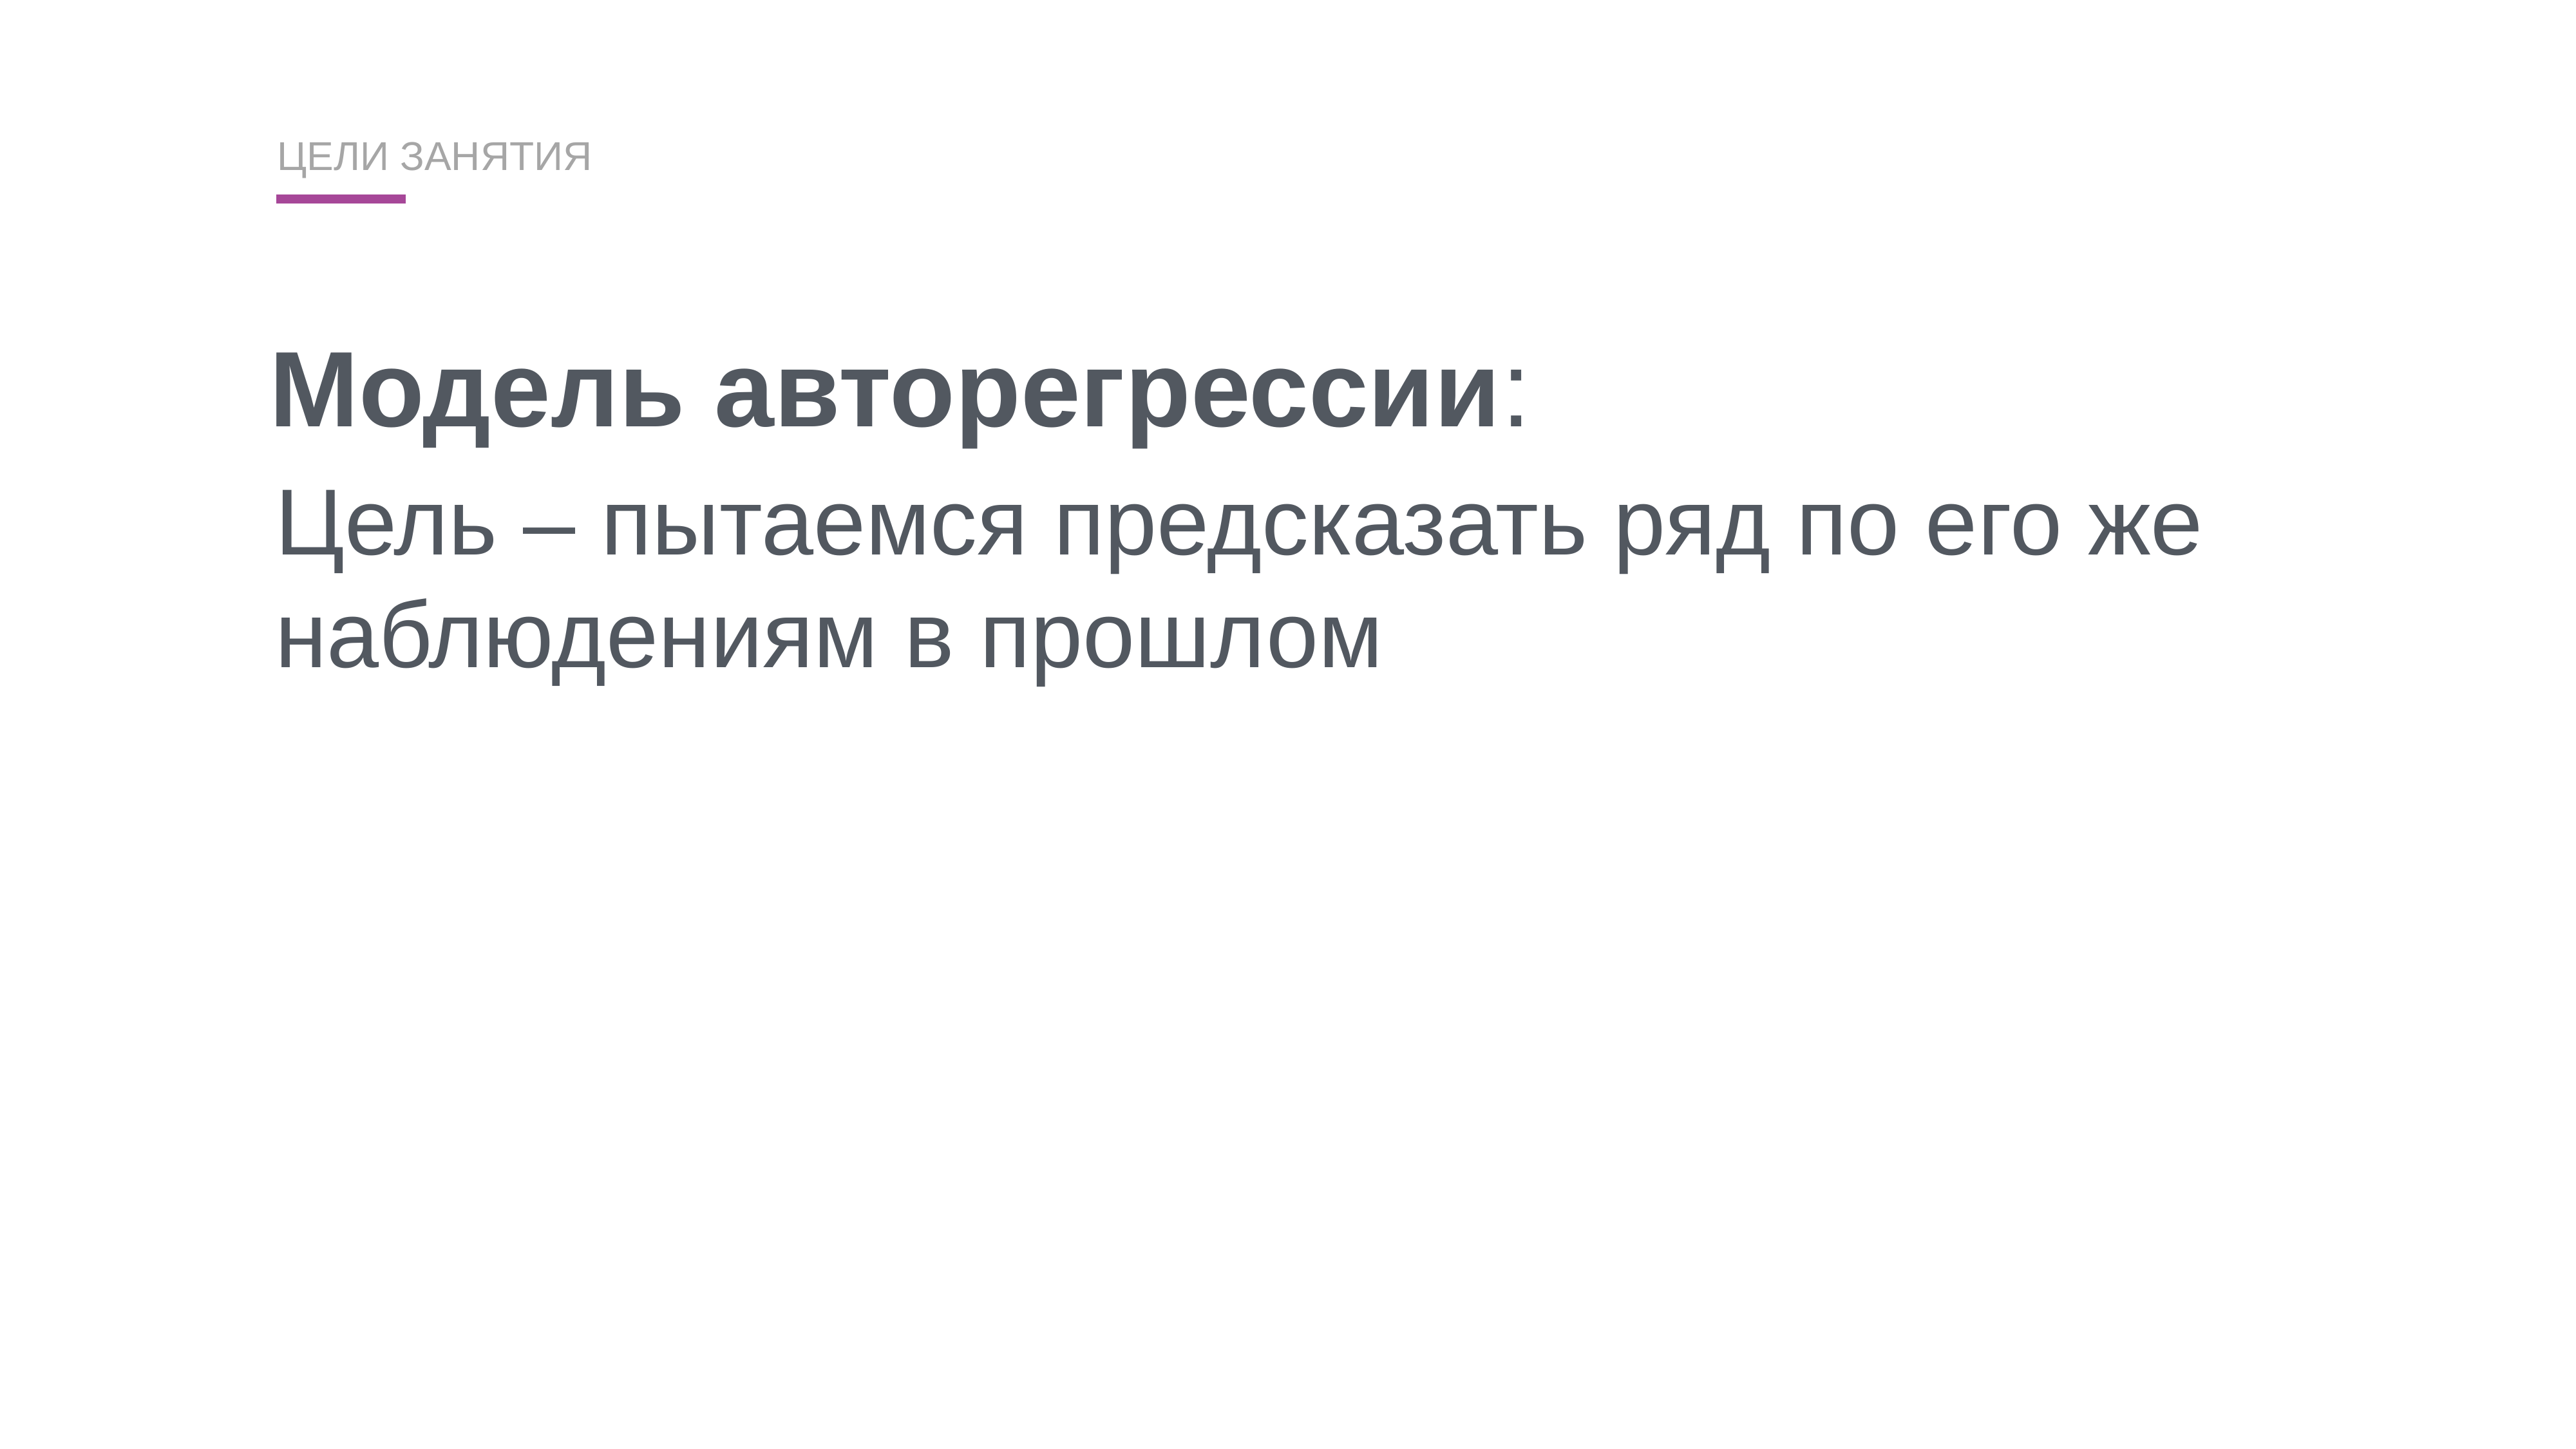

ЦЕЛИ ЗАНЯТИЯ
Модель авторегрессии:
Цель – пытаемся предсказать ряд по его же наблюдениям в прошлом